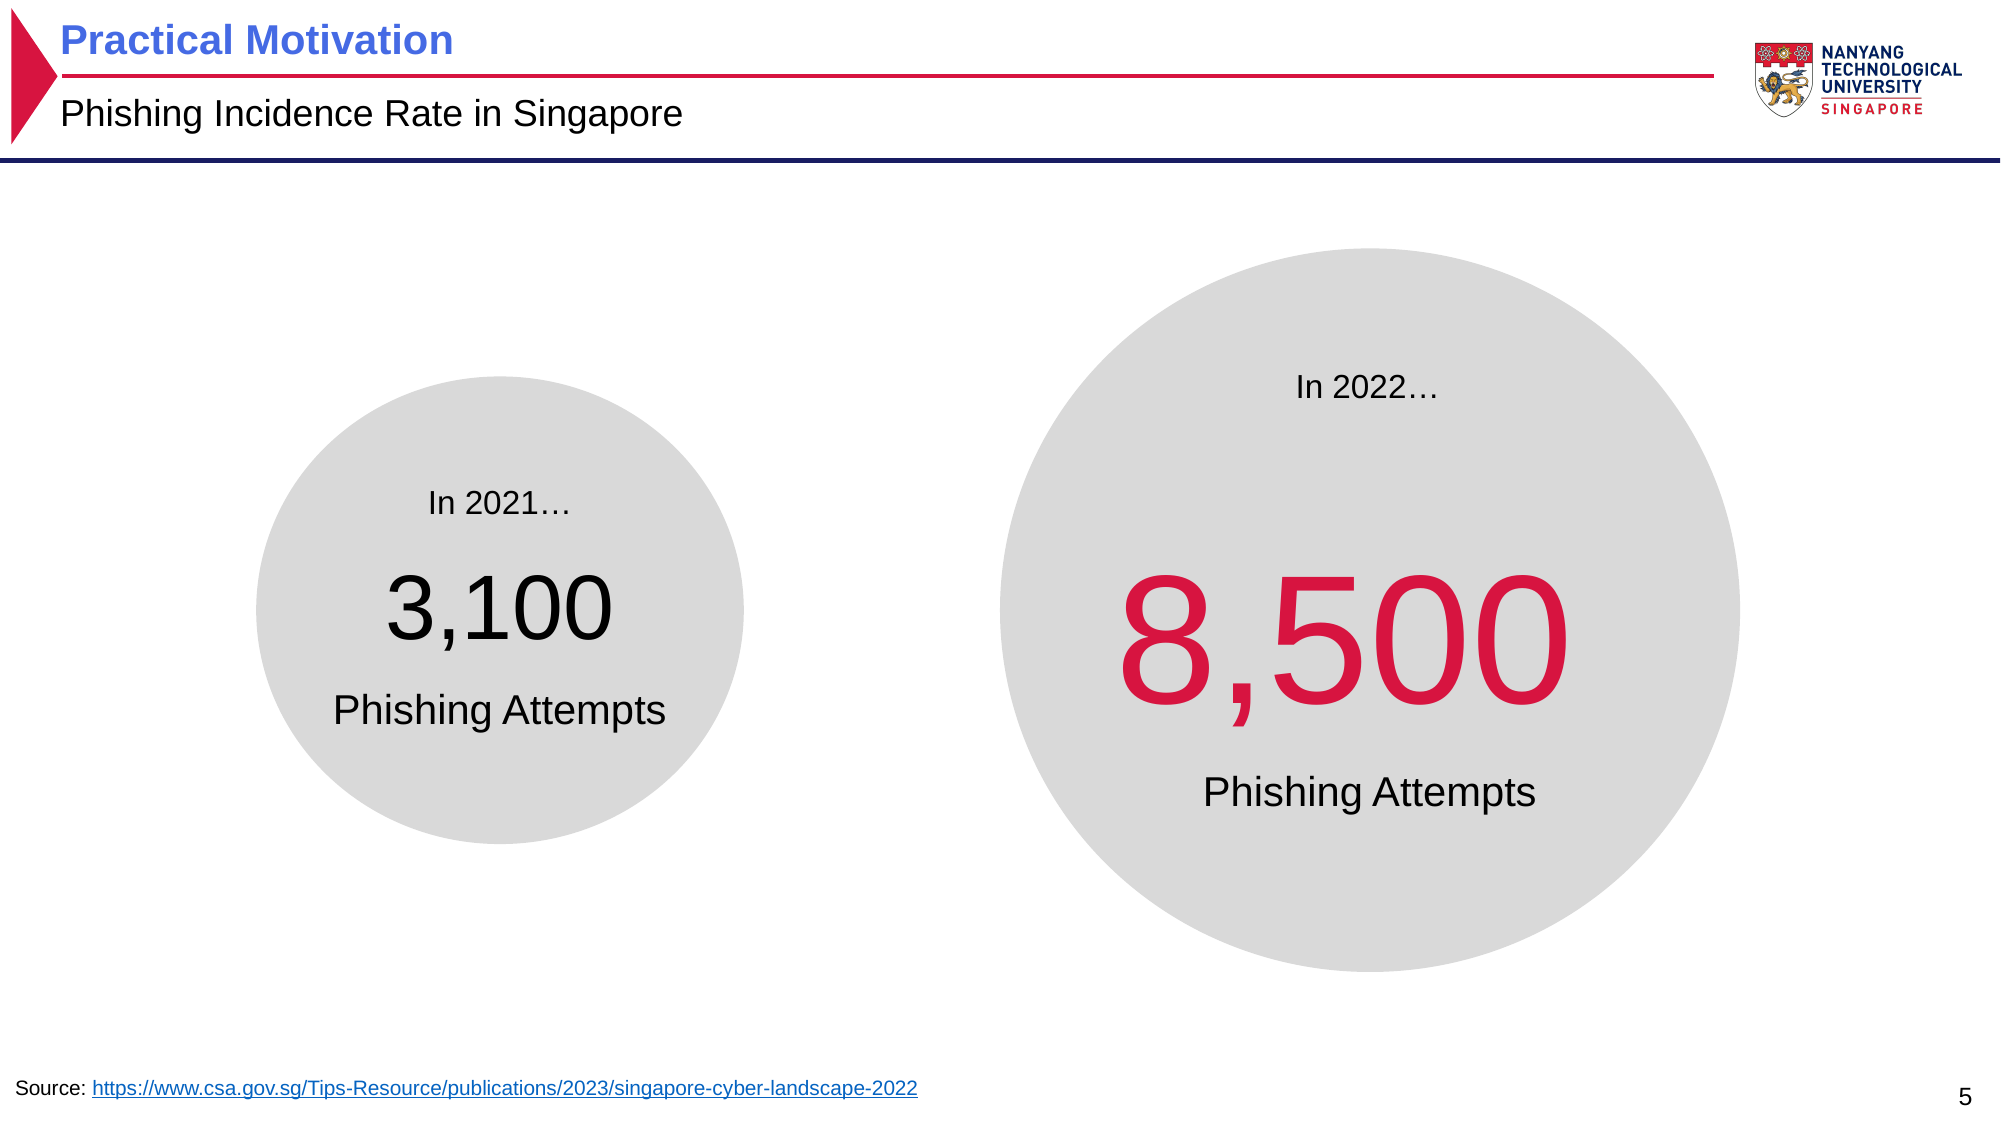

2,918
Phishing Websites Taken Down
98
Security Advisories Published
Practical Motivation
Phishing Incidence Rate in Singapore

In 2022…
8,500
Phishing Attempts

In 2021…
3,100
Phishing Attempts
Source: https://www.csa.gov.sg/Tips-Resource/publications/2023/singapore-cyber-landscape-2022